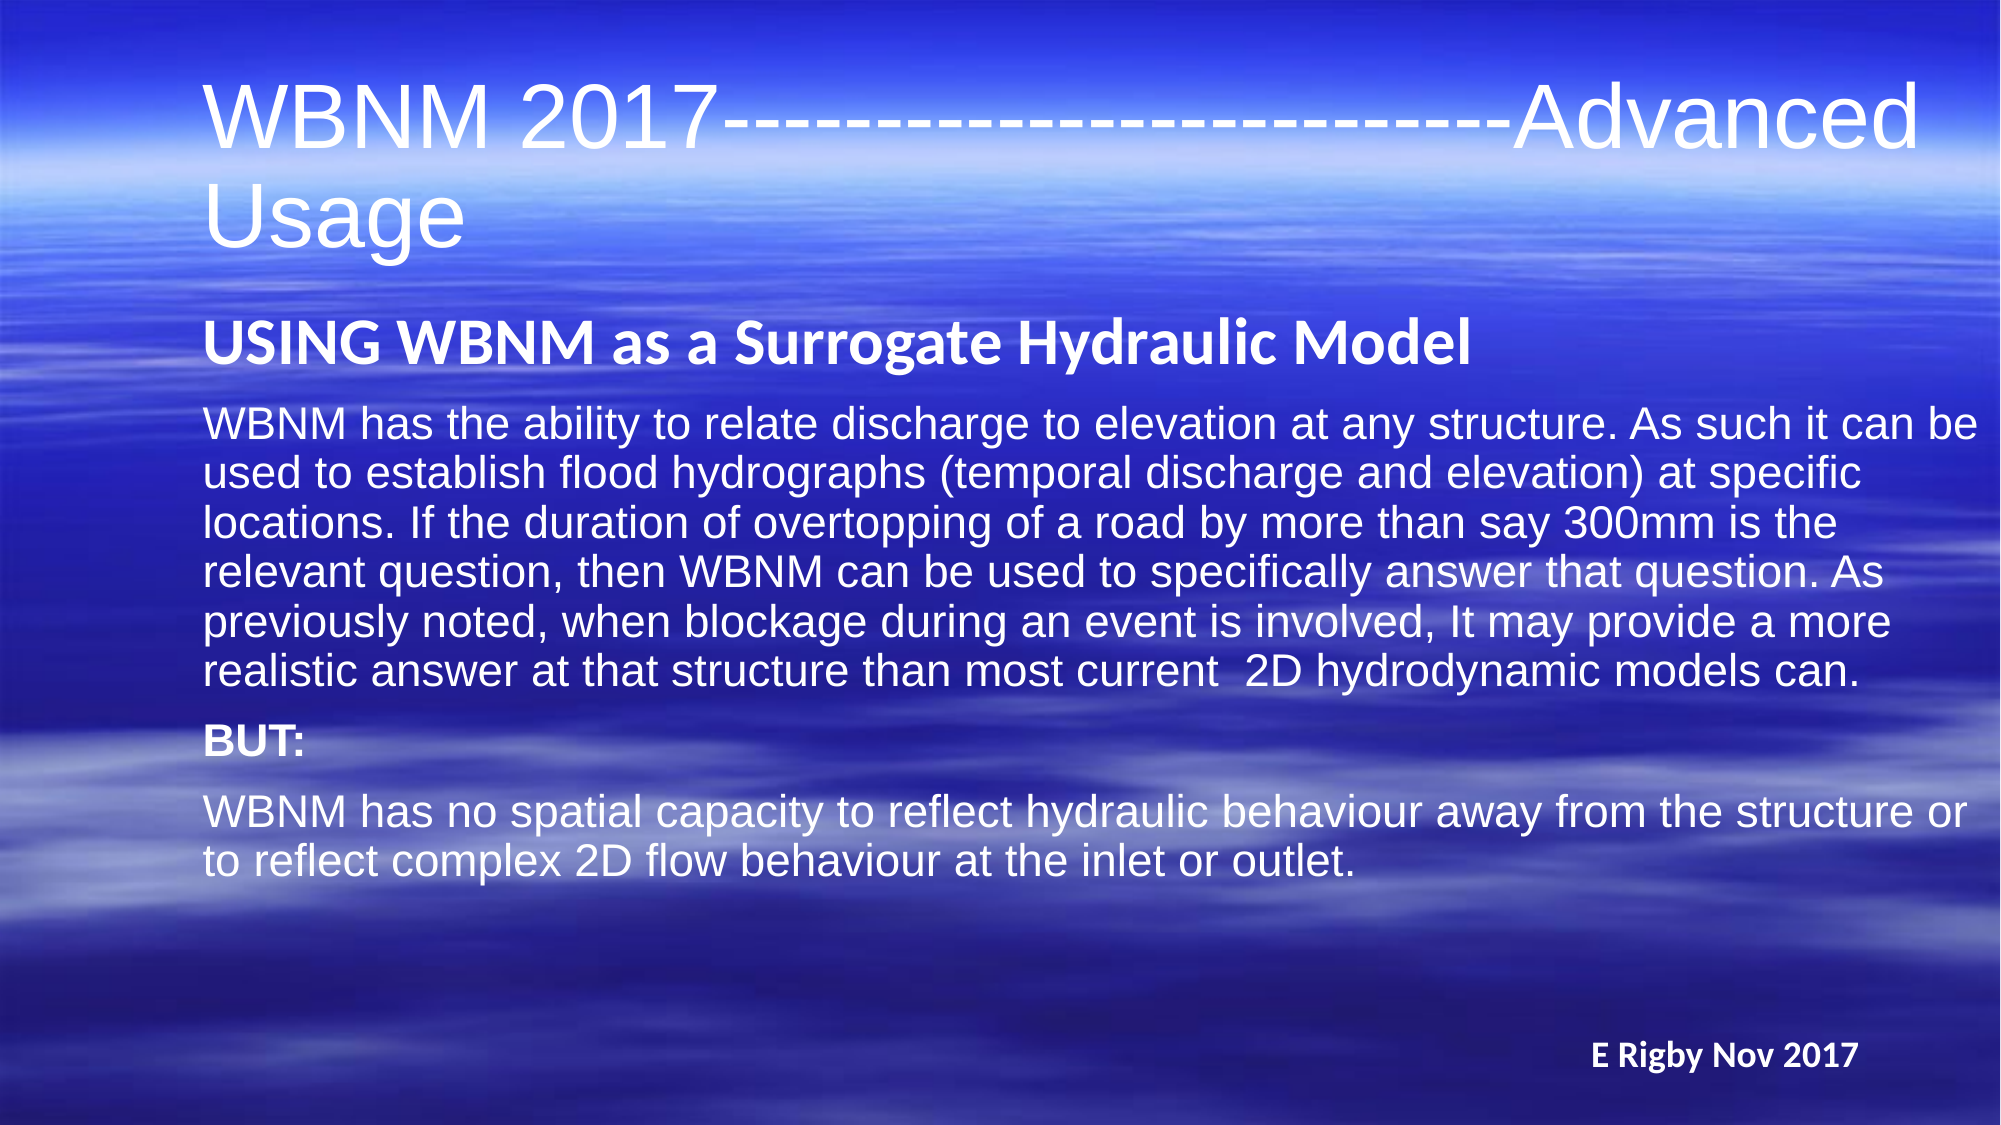

WBNM 2017--------------------------Advanced Usage
USING WBNM as a Surrogate Hydraulic Model
WBNM has the ability to relate discharge to elevation at any structure. As such it can be used to establish flood hydrographs (temporal discharge and elevation) at specific locations. If the duration of overtopping of a road by more than say 300mm is the relevant question, then WBNM can be used to specifically answer that question. As previously noted, when blockage during an event is involved, It may provide a more realistic answer at that structure than most current  2D hydrodynamic models can.
BUT:
WBNM has no spatial capacity to reflect hydraulic behaviour away from the structure or to reflect complex 2D flow behaviour at the inlet or outlet.
E Rigby Nov 2017